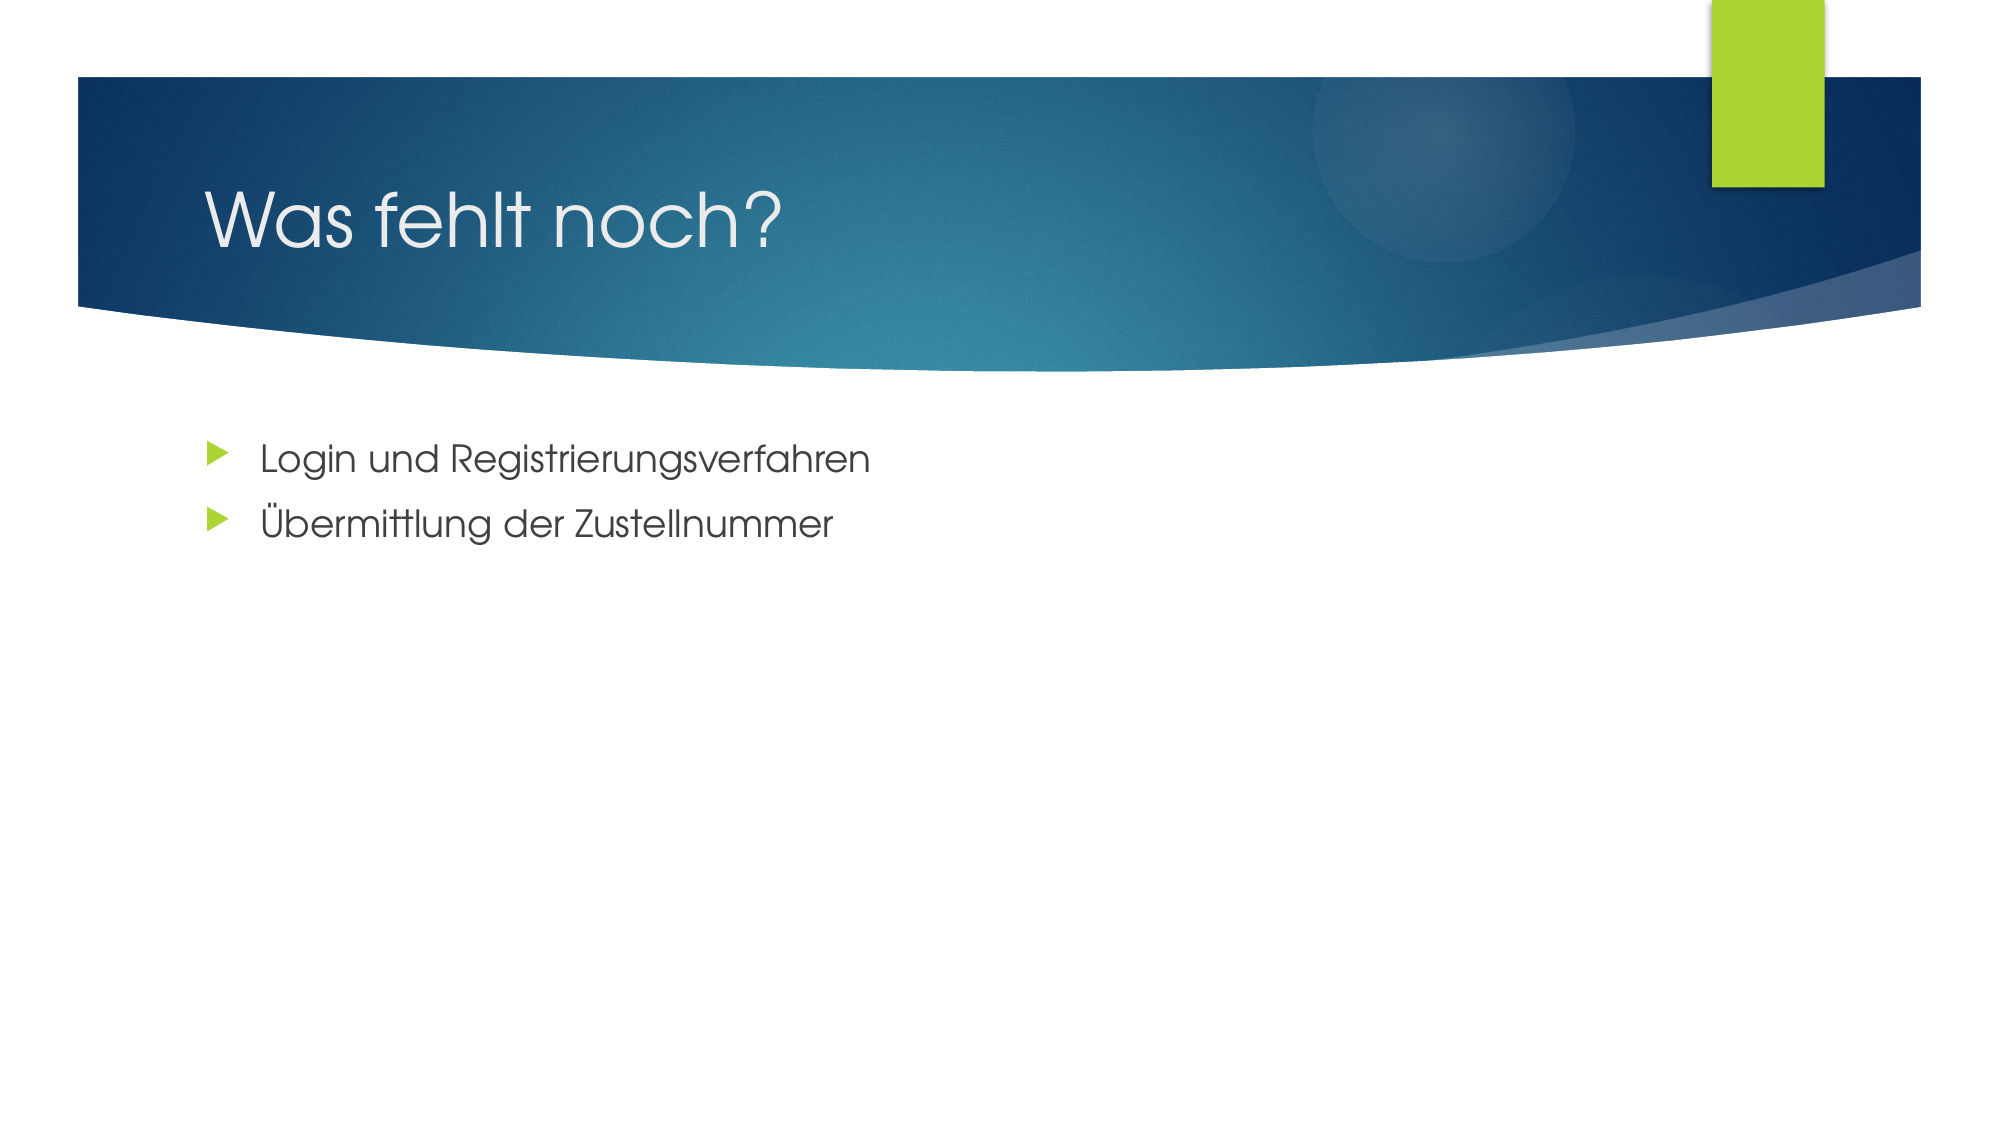

# Was fehlt noch?
Login und Registrierungsverfahren
Übermittlung der Zustellnummer